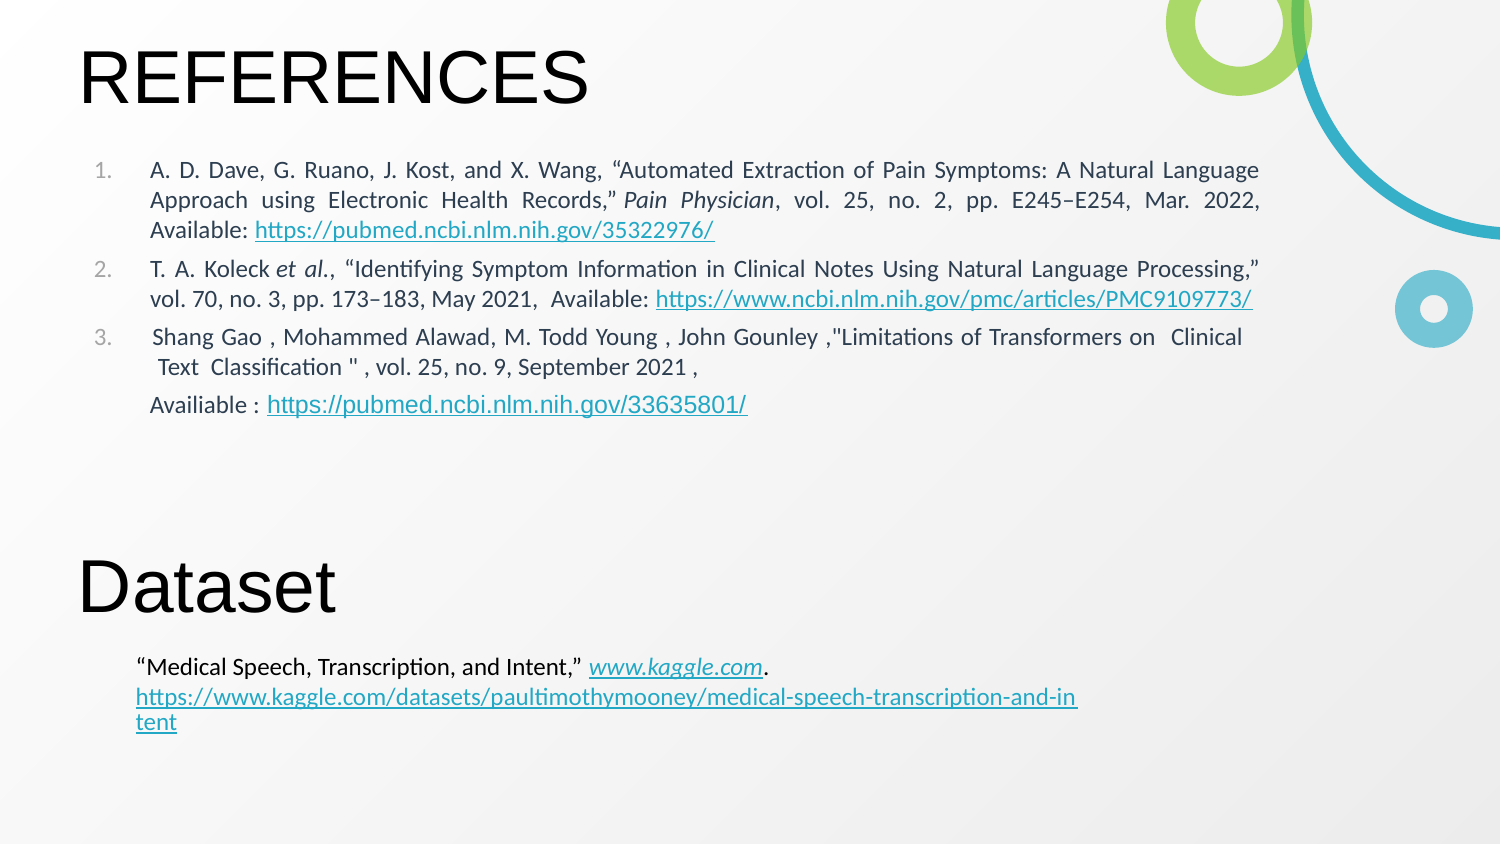

# REFERENCES
A. D. Dave, G. Ruano, J. Kost, and X. Wang, “Automated Extraction of Pain Symptoms: A Natural Language Approach using Electronic Health Records,” Pain Physician, vol. 25, no. 2, pp. E245–E254, Mar. 2022, Available: https://pubmed.ncbi.nlm.nih.gov/35322976/
T. A. Koleck et al., “Identifying Symptom Information in Clinical Notes Using Natural Language Processing,” vol. 70, no. 3, pp. 173–183, May 2021,  Available: https://www.ncbi.nlm.nih.gov/pmc/articles/PMC9109773/
Shang Gao , Mohammed Alawad, M. Todd Young , John Gounley ,"Limitations of Transformers on  Clinical     Text  Classification " , vol. 25, no. 9, September 2021 ,
   Availiable : https://pubmed.ncbi.nlm.nih.gov/33635801/
Dataset
“Medical Speech, Transcription, and Intent,” www.kaggle.com. https://www.kaggle.com/datasets/paultimothymooney/medical-speech-transcription-and-intent